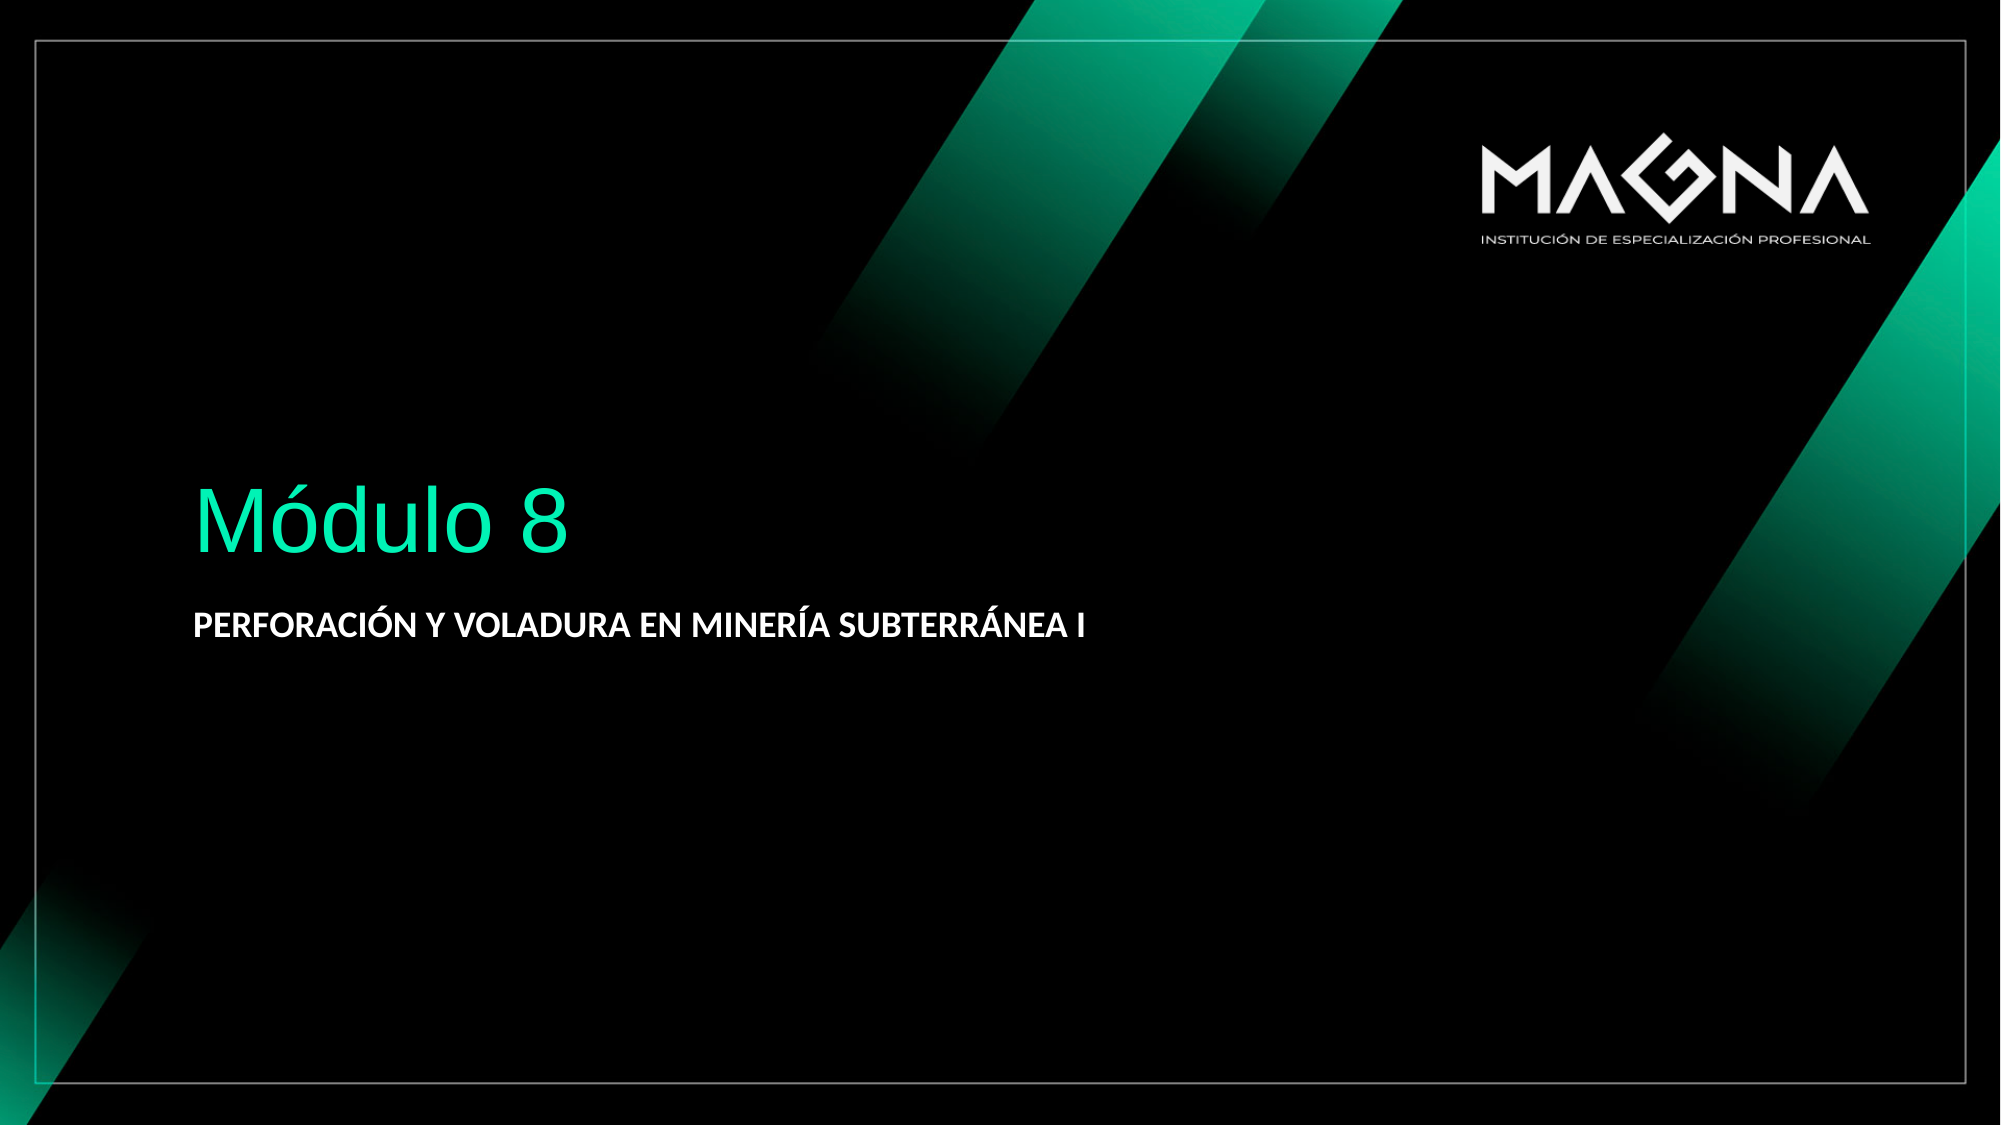

# Módulo 8
PERFORACIÓN Y VOLADURA EN MINERÍA SUBTERRÁNEA I I